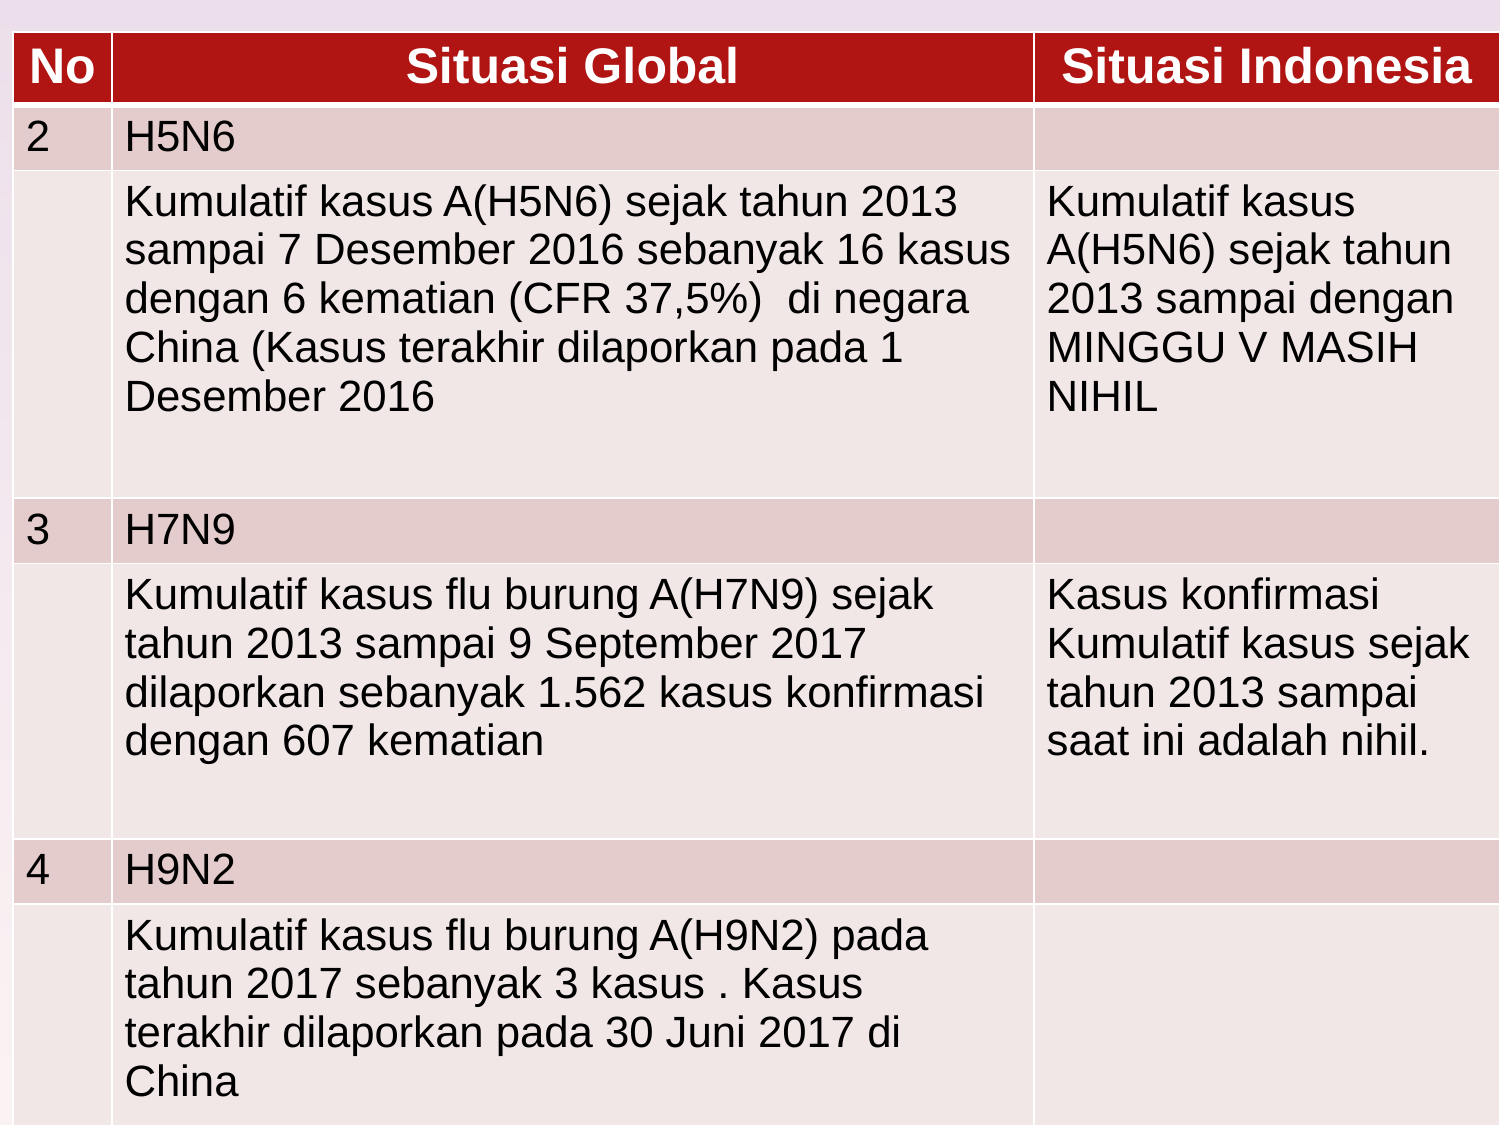

| No | Situasi Global | Situasi Indonesia |
| --- | --- | --- |
| 2 | H5N6 |  |
|  | Kumulatif kasus A(H5N6) sejak tahun 2013 sampai 7 Desember 2016 sebanyak 16 kasus dengan 6 kematian (CFR 37,5%)  di negara China (Kasus terakhir dilaporkan pada 1 Desember 2016 | Kumulatif kasus A(H5N6) sejak tahun 2013 sampai dengan MINGGU V MASIH NIHIL |
| 3 | H7N9 |  |
|  | Kumulatif kasus flu burung A(H7N9) sejak tahun 2013 sampai 9 September 2017 dilaporkan sebanyak 1.562 kasus konfirmasi dengan 607 kematian | Kasus konfirmasi Kumulatif kasus sejak tahun 2013 sampai saat ini adalah nihil. |
| 4 | H9N2 |  |
|  | Kumulatif kasus flu burung A(H9N2) pada tahun 2017 sebanyak 3 kasus . Kasus terakhir dilaporkan pada 30 Juni 2017 di China |  |